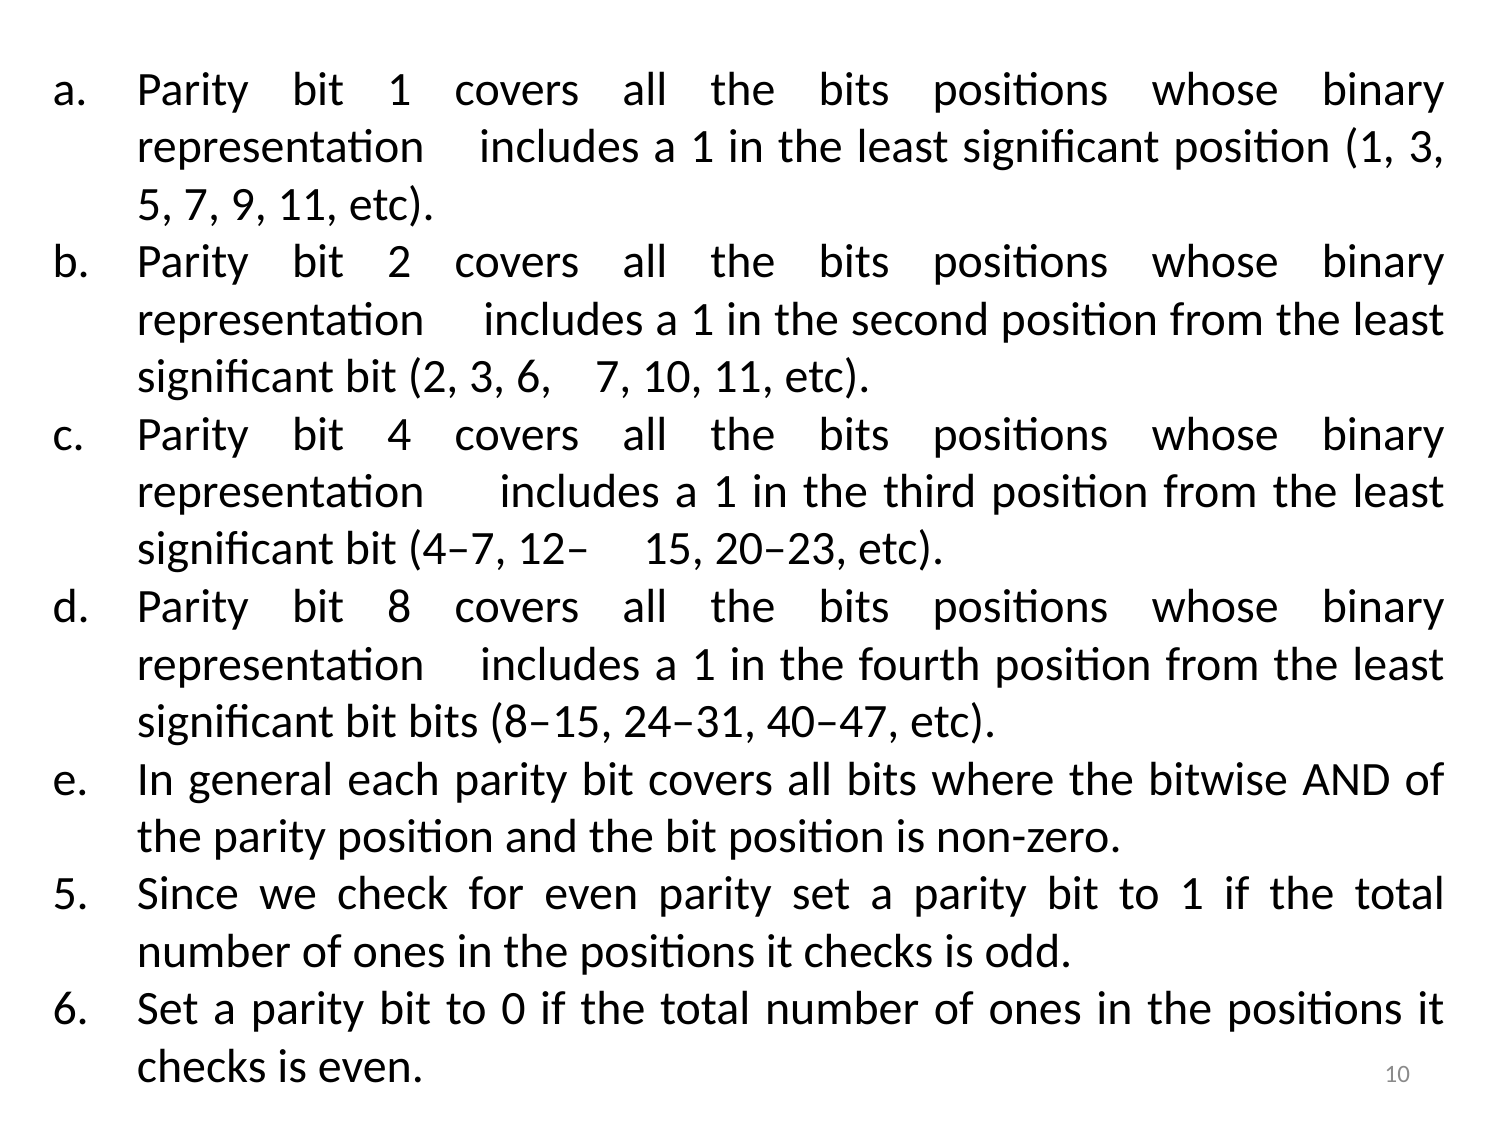

Parity bit 1 covers all the bits positions whose binary representation    includes a 1 in the least significant position (1, 3, 5, 7, 9, 11, etc).
Parity bit 2 covers all the bits positions whose binary representation     includes a 1 in the second position from the least significant bit (2, 3, 6,    7, 10, 11, etc).
Parity bit 4 covers all the bits positions whose binary representation     includes a 1 in the third position from the least significant bit (4–7, 12–     15, 20–23, etc).
Parity bit 8 covers all the bits positions whose binary representation    includes a 1 in the fourth position from the least significant bit bits (8–15, 24–31, 40–47, etc).
In general each parity bit covers all bits where the bitwise AND of the parity position and the bit position is non-zero.
Since we check for even parity set a parity bit to 1 if the total number of ones in the positions it checks is odd.
Set a parity bit to 0 if the total number of ones in the positions it checks is even.
10